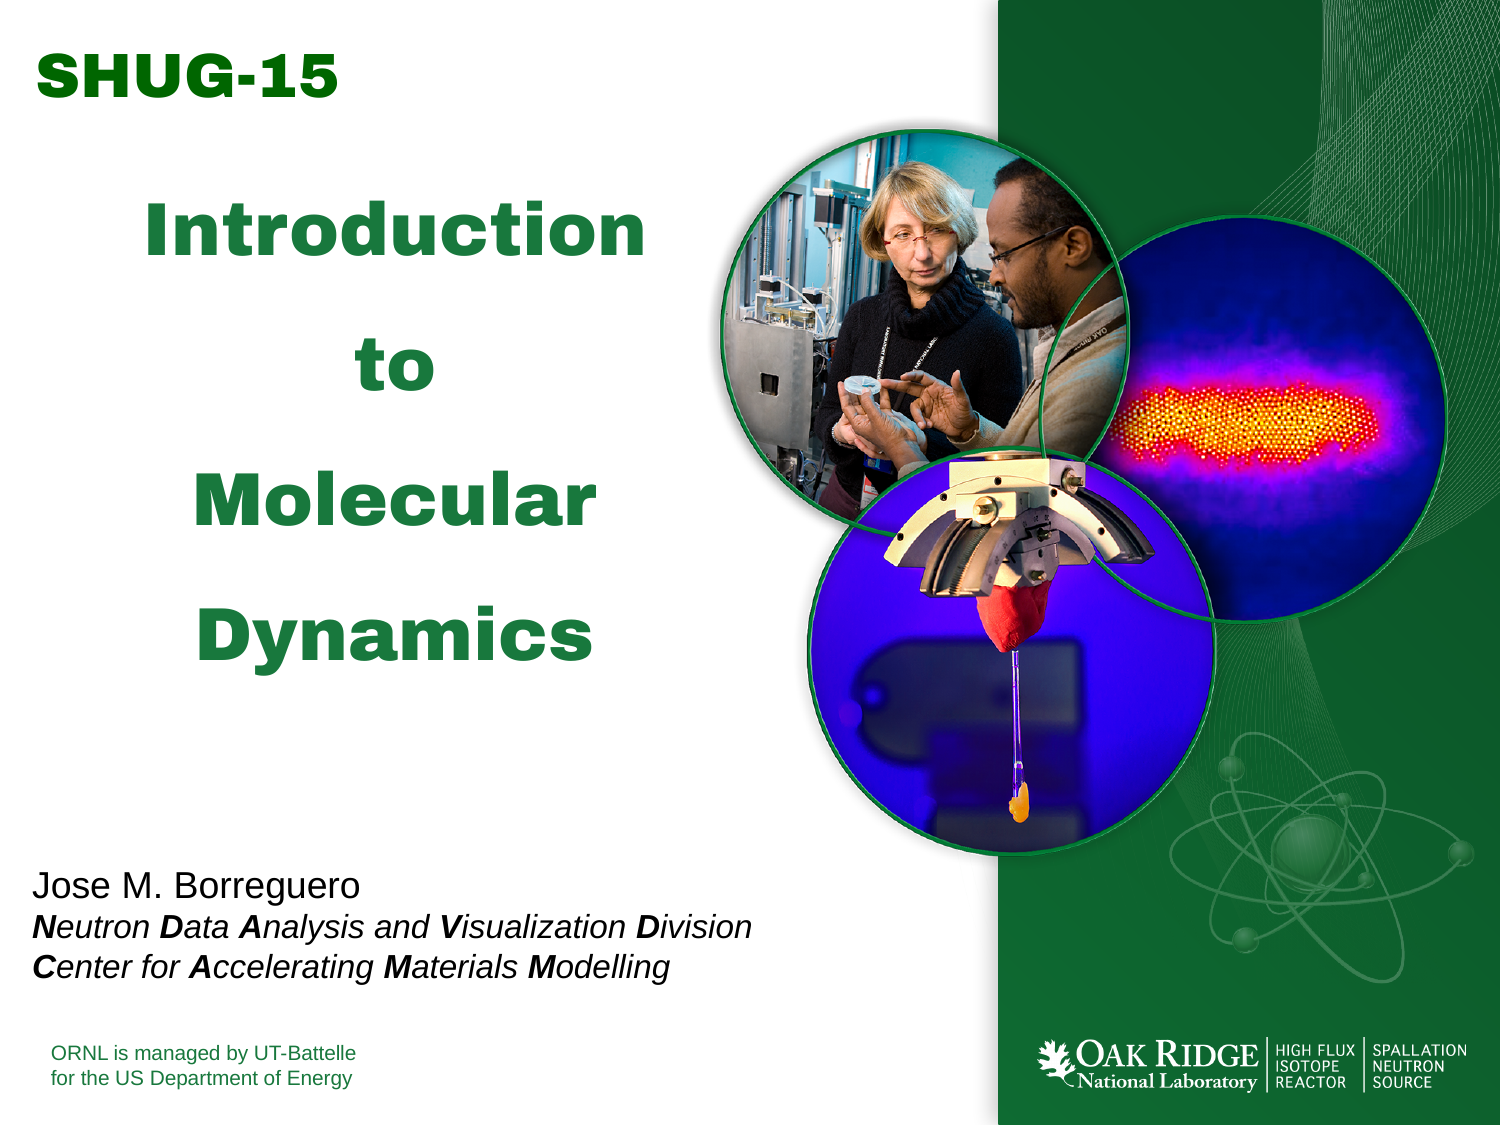

SHUG-15
# Introduction to Molecular Dynamics
Jose M. Borreguero
Neutron Data Analysis and Visualization Division
Center for Accelerating Materials Modelling